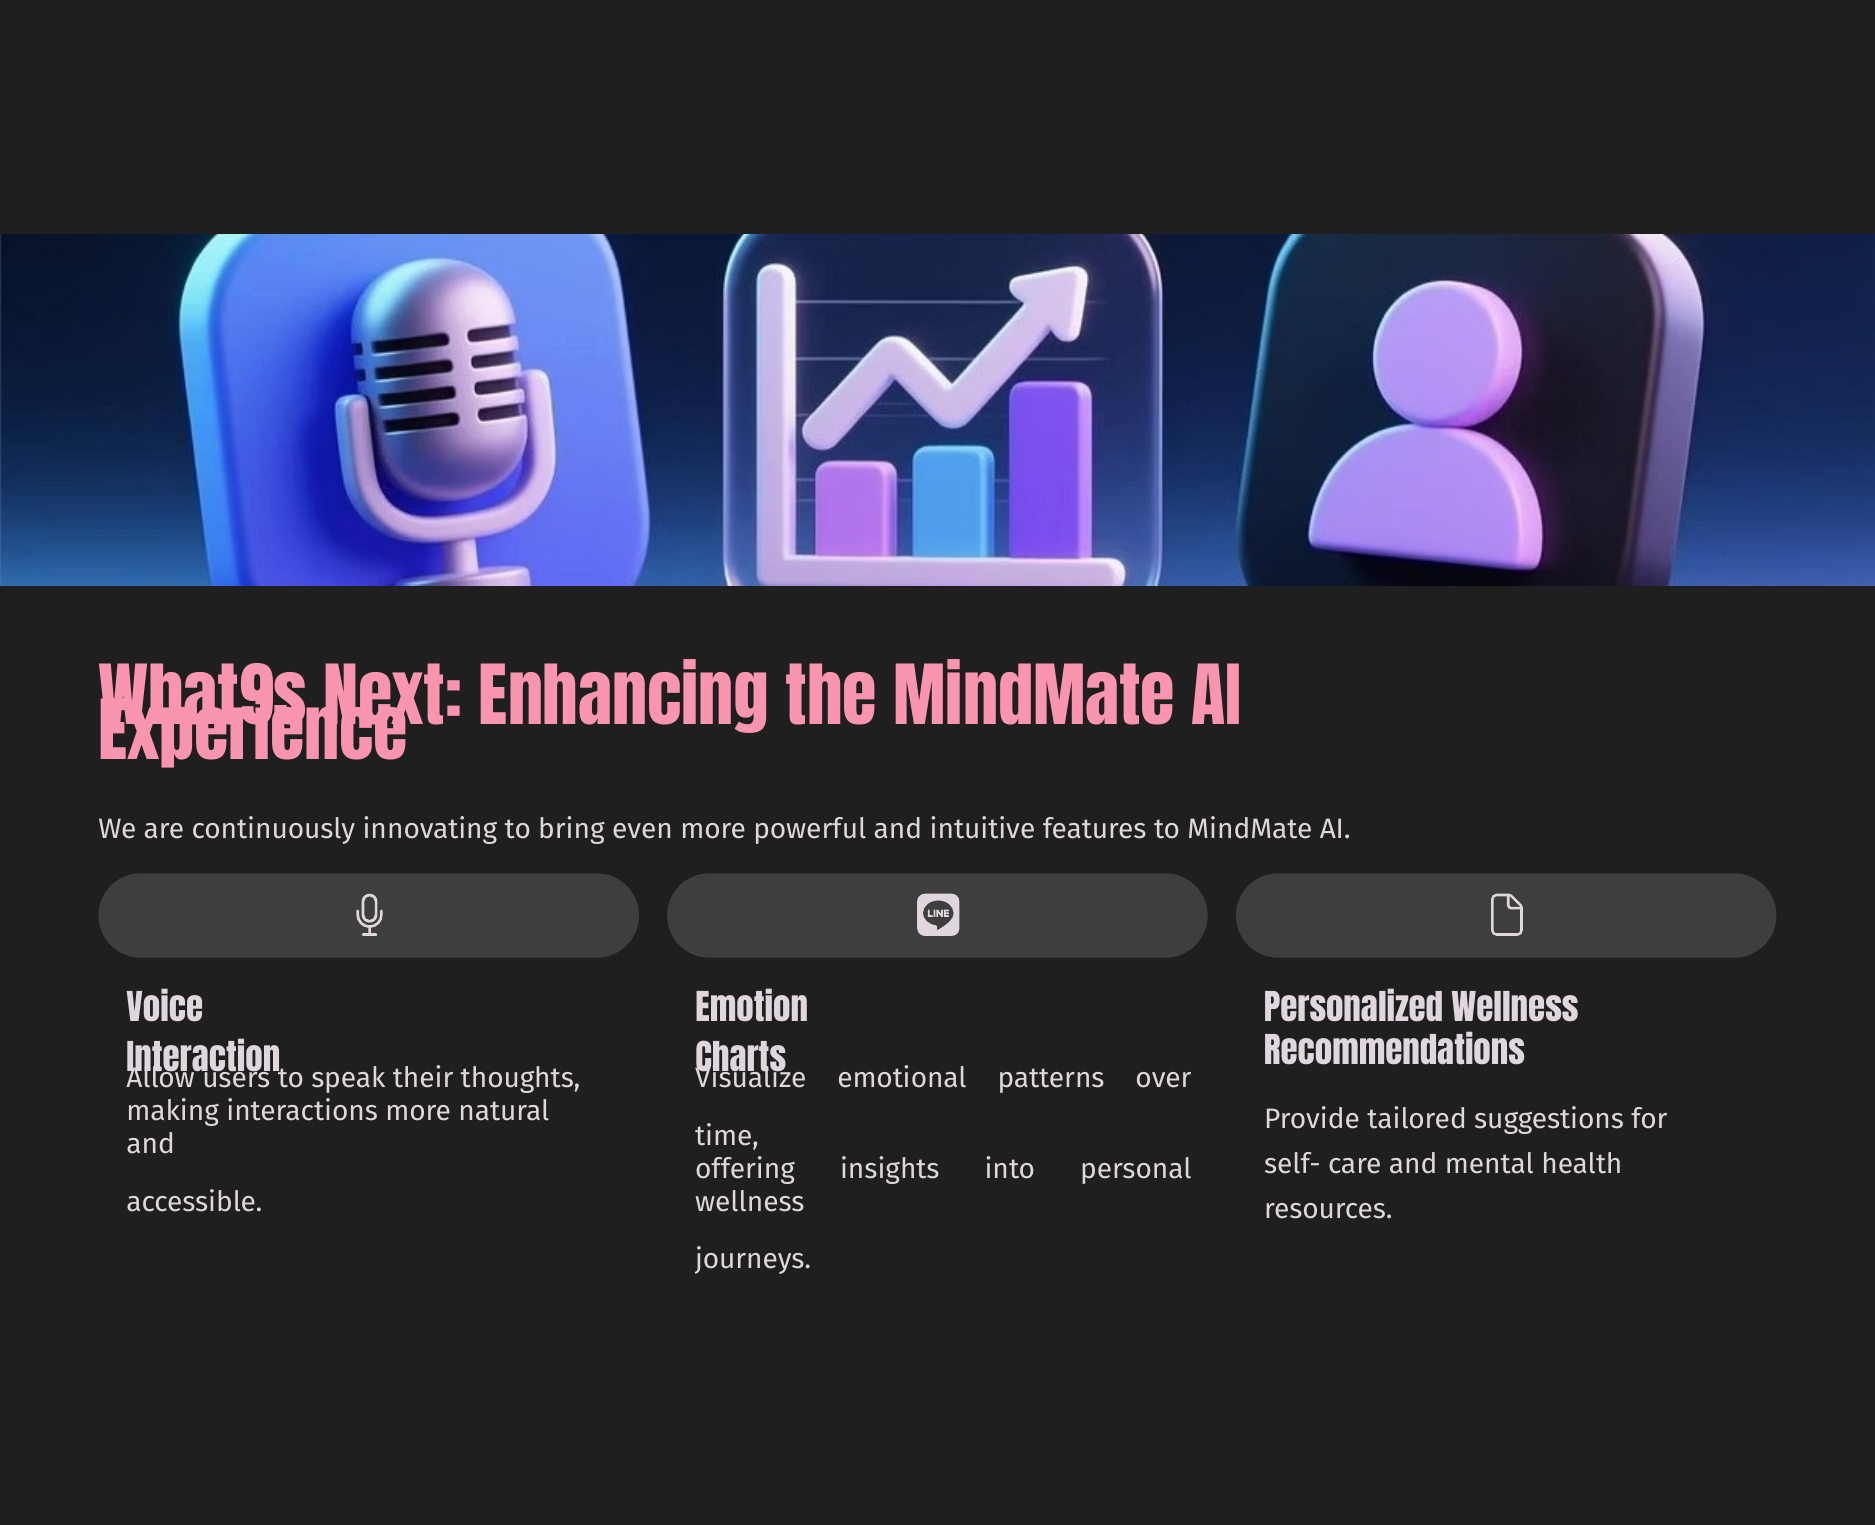

What9s Next: Enhancing the MindMate AI Experience
We are continuously innovating to bring even more powerful and intuitive features to MindMate AI.

Voice Interaction
Emotion Charts
Personalized Wellness Recommendations
Allow users to speak their thoughts,
making interactions more natural and
accessible.
Visualize emotional patterns over time,
offering insights into personal wellness
journeys.
Provide tailored suggestions for self- care and mental health resources.